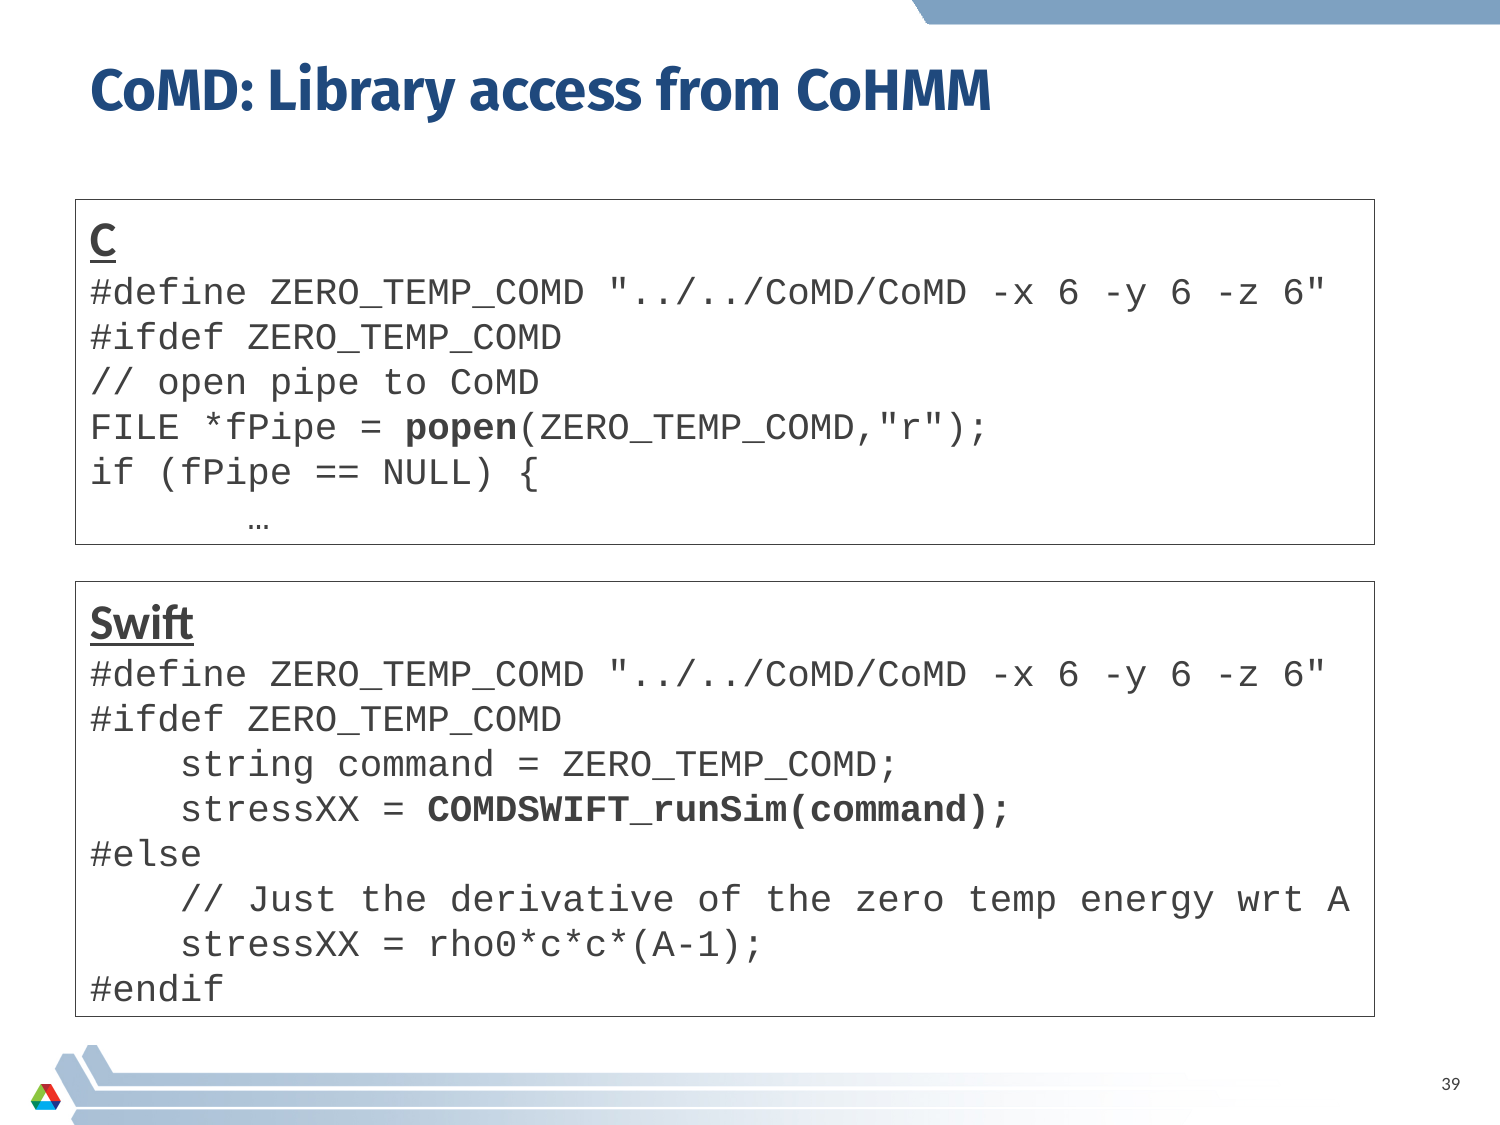

# CoMD: Library access from CoHMM
C
#define ZERO_TEMP_COMD "../../CoMD/CoMD -x 6 -y 6 -z 6"
#ifdef ZERO_TEMP_COMD
// open pipe to CoMD
FILE *fPipe = popen(ZERO_TEMP_COMD,"r");
if (fPipe == NULL) {
       …

Swift
#define ZERO_TEMP_COMD "../../CoMD/CoMD -x 6 -y 6 -z 6"
#ifdef ZERO_TEMP_COMD
    string command = ZERO_TEMP_COMD;
    stressXX = COMDSWIFT_runSim(command);
#else
    // Just the derivative of the zero temp energy wrt A
    stressXX = rho0*c*c*(A-1);
#endif
39